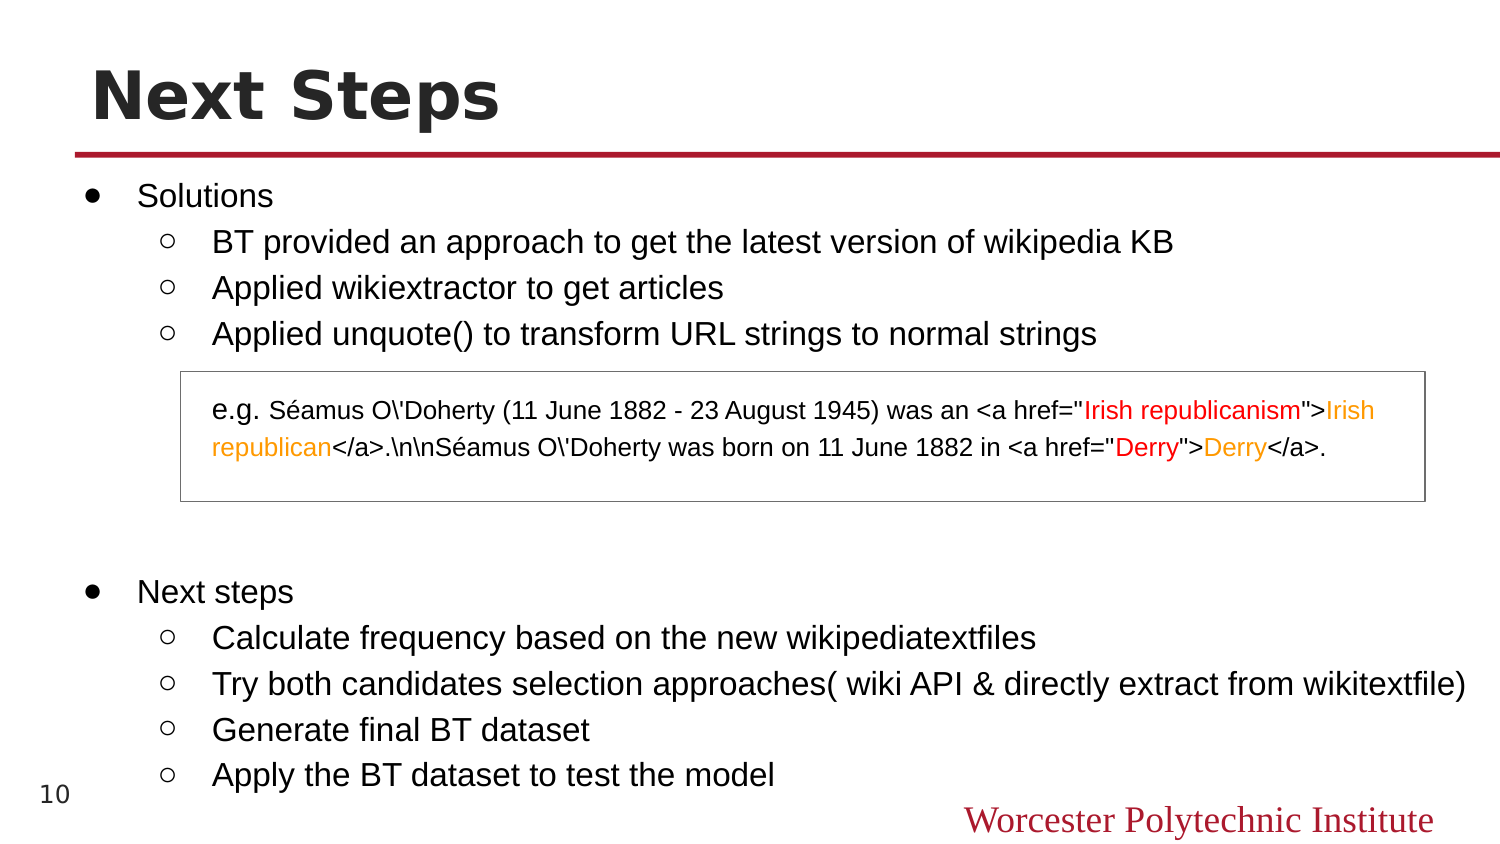

# Next Steps
Solutions
BT provided an approach to get the latest version of wikipedia KB
Applied wikiextractor to get articles
Applied unquote() to transform URL strings to normal strings
e.g. Séamus O\'Doherty (11 June 1882 - 23 August 1945) was an <a href="Irish republicanism">Irish republican</a>.\n\nSéamus O\'Doherty was born on 11 June 1882 in <a href="Derry">Derry</a>.

Next steps
Calculate frequency based on the new wikipediatextfiles
Try both candidates selection approaches( wiki API & directly extract from wikitextfile)
Generate final BT dataset
Apply the BT dataset to test the model

10